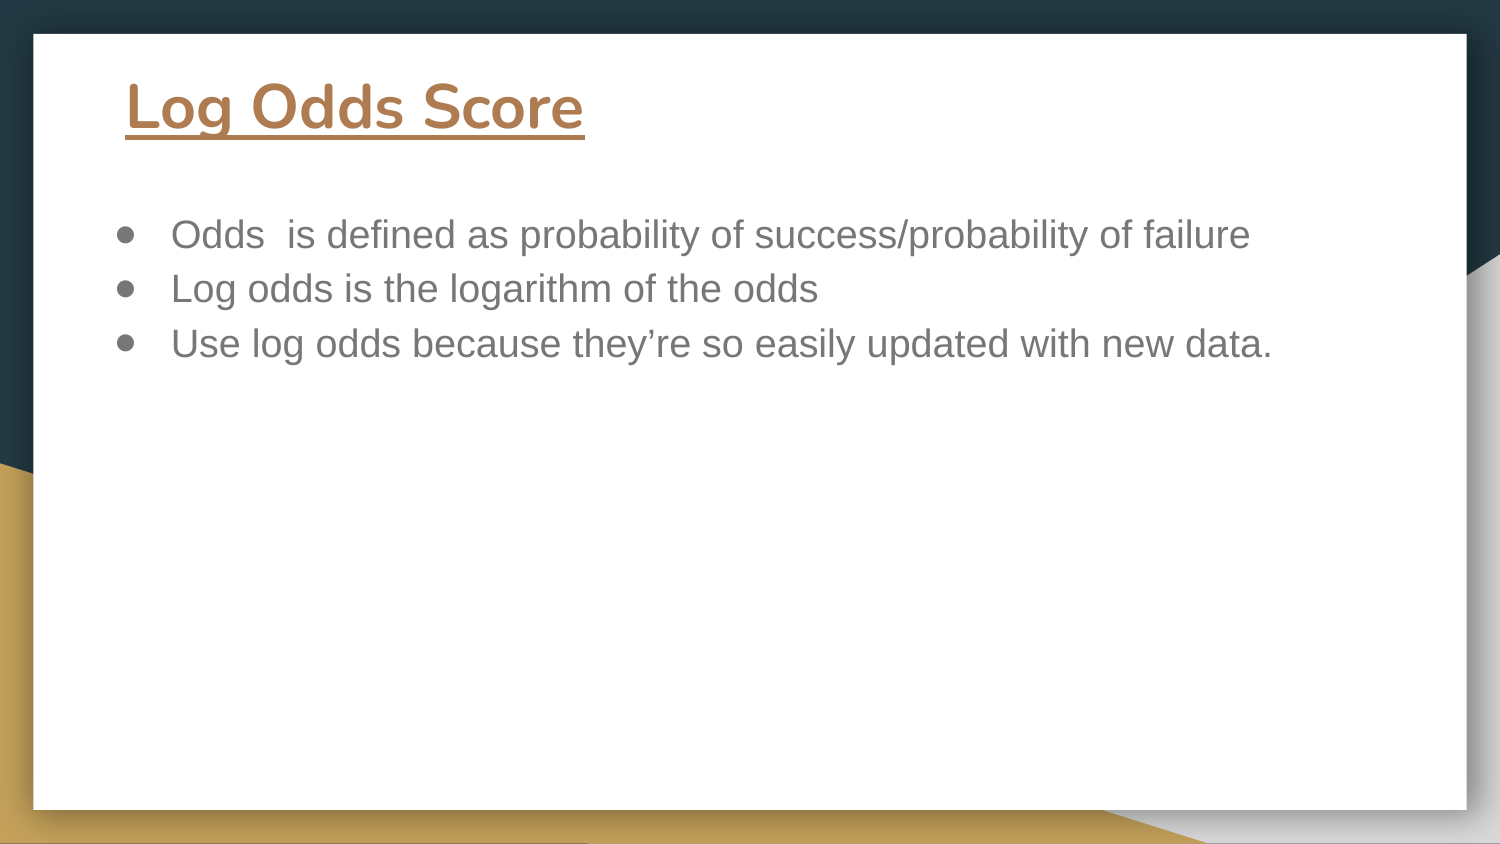

# Log Odds Score
Odds  is defined as probability of success/probability of failure
Log odds is the logarithm of the odds
Use log odds because they’re so easily updated with new data.